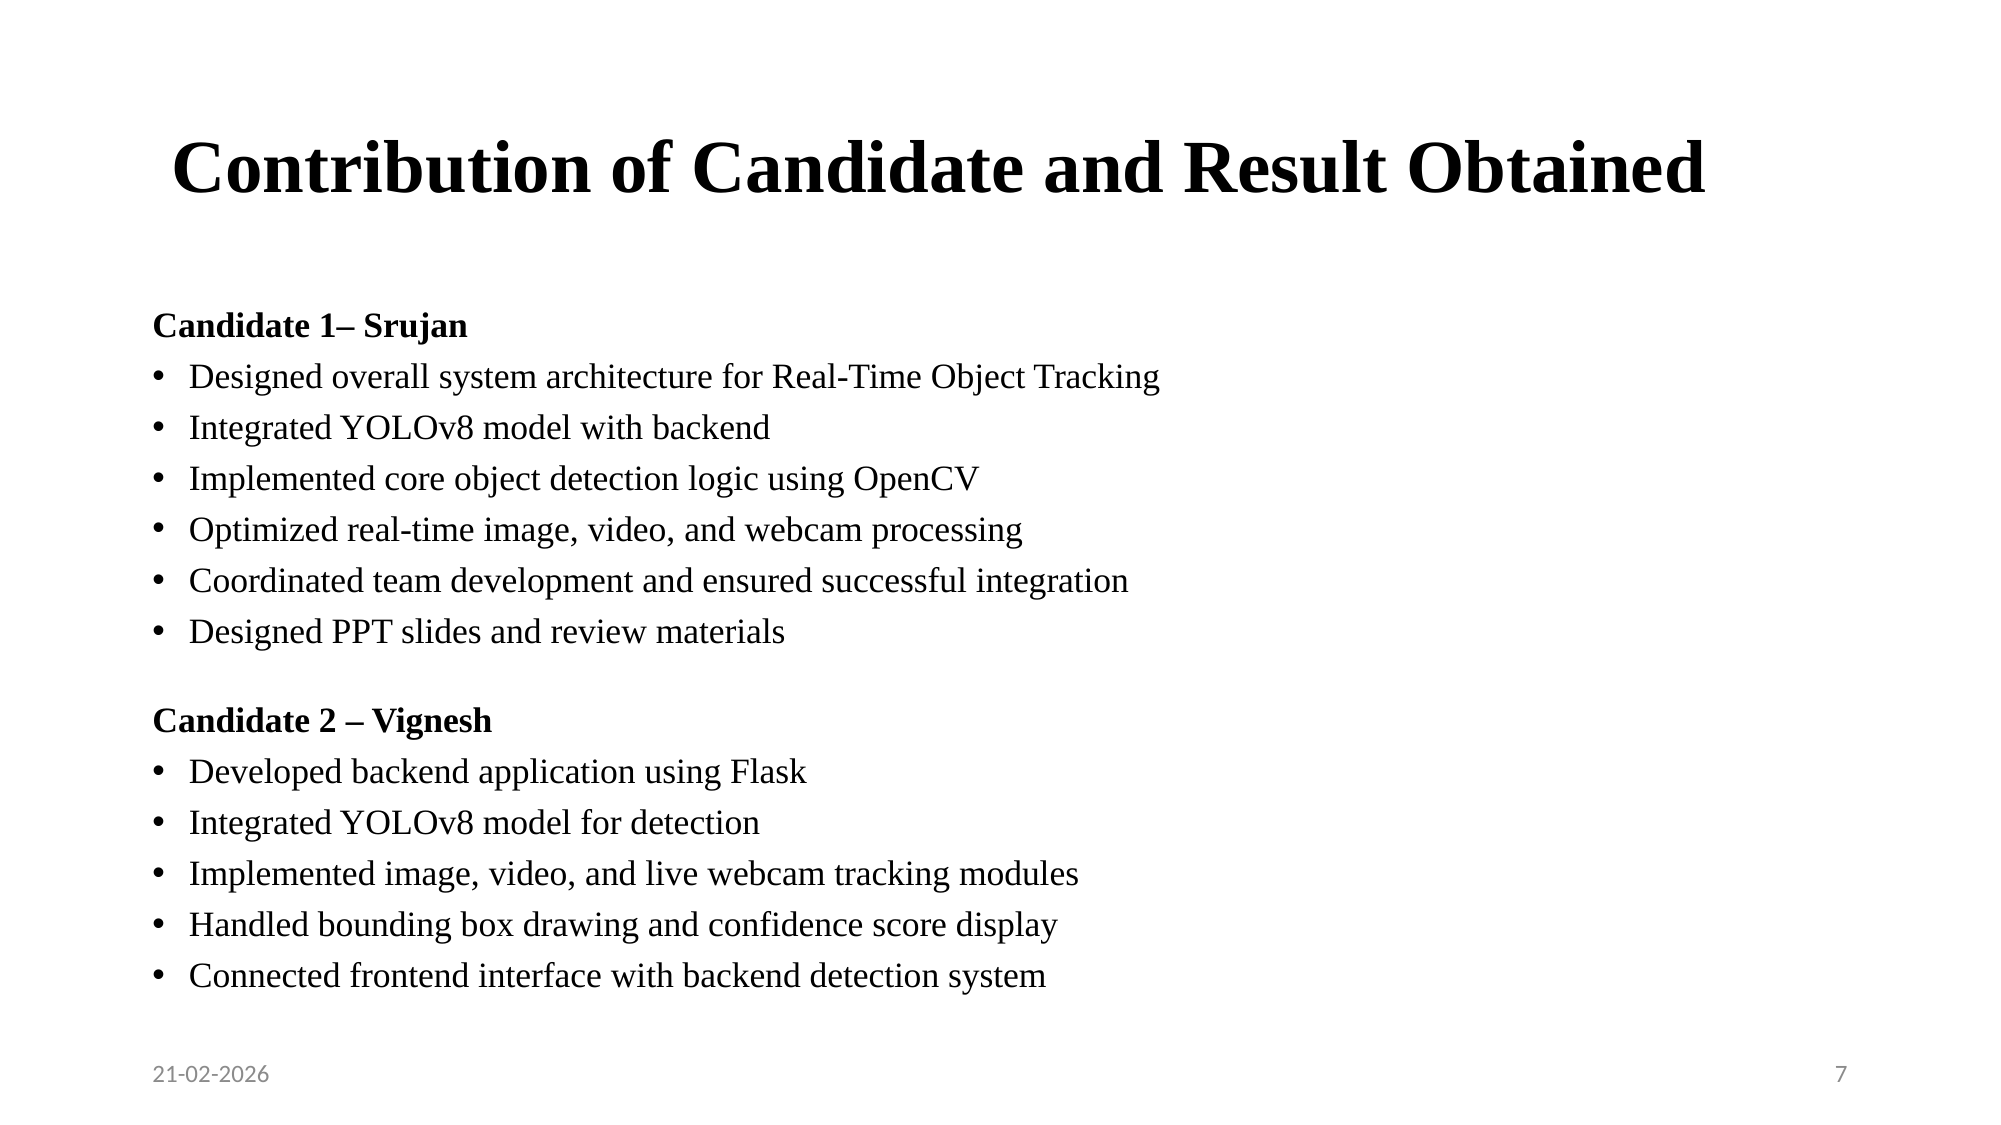

# Contribution of Candidate and Result Obtained
Candidate 1– Srujan
Designed overall system architecture for Real-Time Object Tracking
Integrated YOLOv8 model with backend
Implemented core object detection logic using OpenCV
Optimized real-time image, video, and webcam processing
Coordinated team development and ensured successful integration
Designed PPT slides and review materials
Candidate 2 – Vignesh
Developed backend application using Flask
Integrated YOLOv8 model for detection
Implemented image, video, and live webcam tracking modules
Handled bounding box drawing and confidence score display
Connected frontend interface with backend detection system

21-02-2026
7